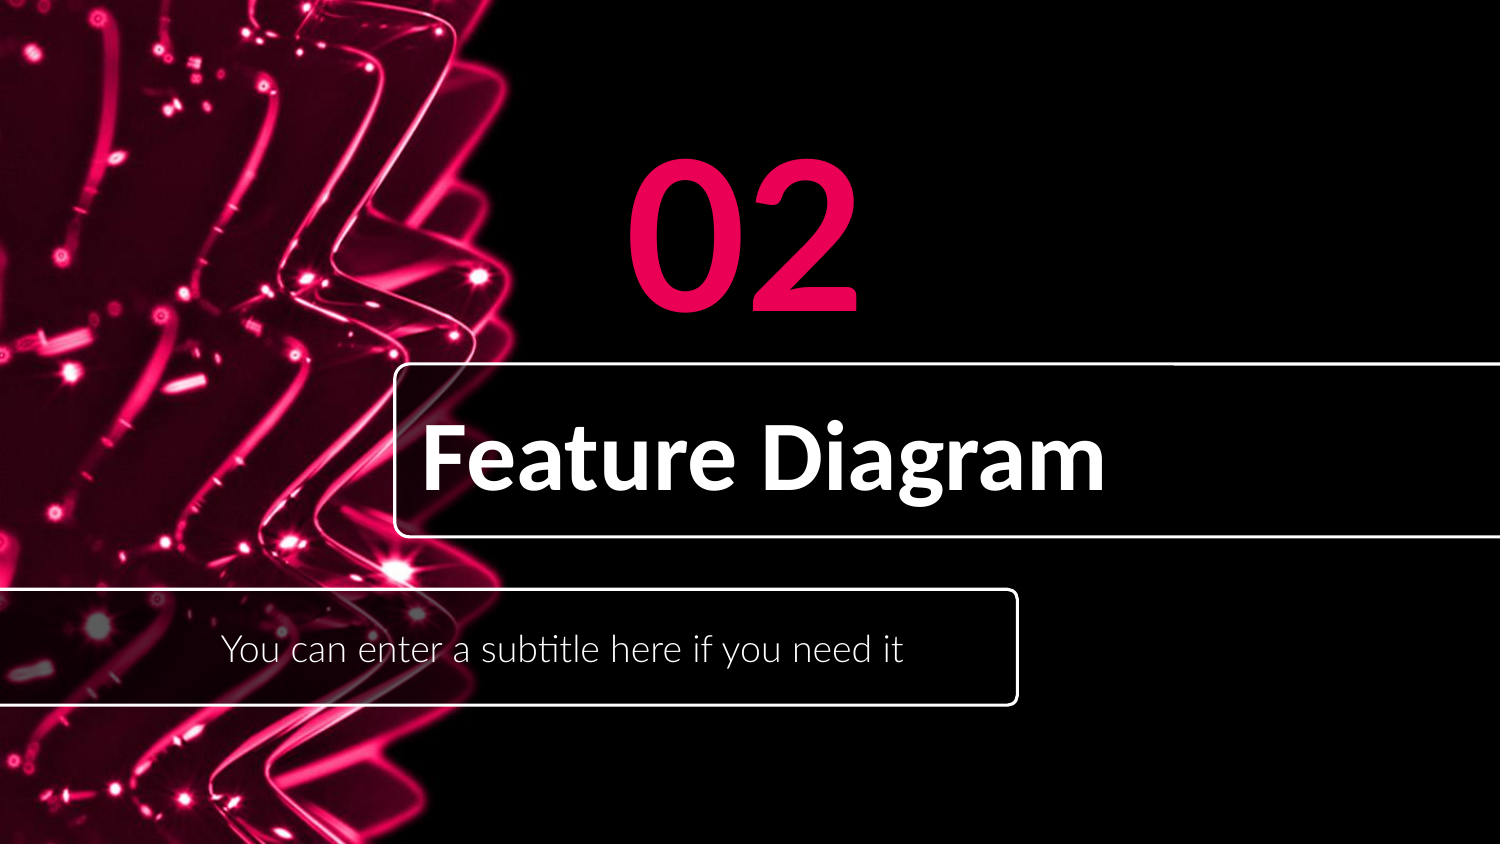

02

# Feature Diagram

You can enter a subtitle here if you need it